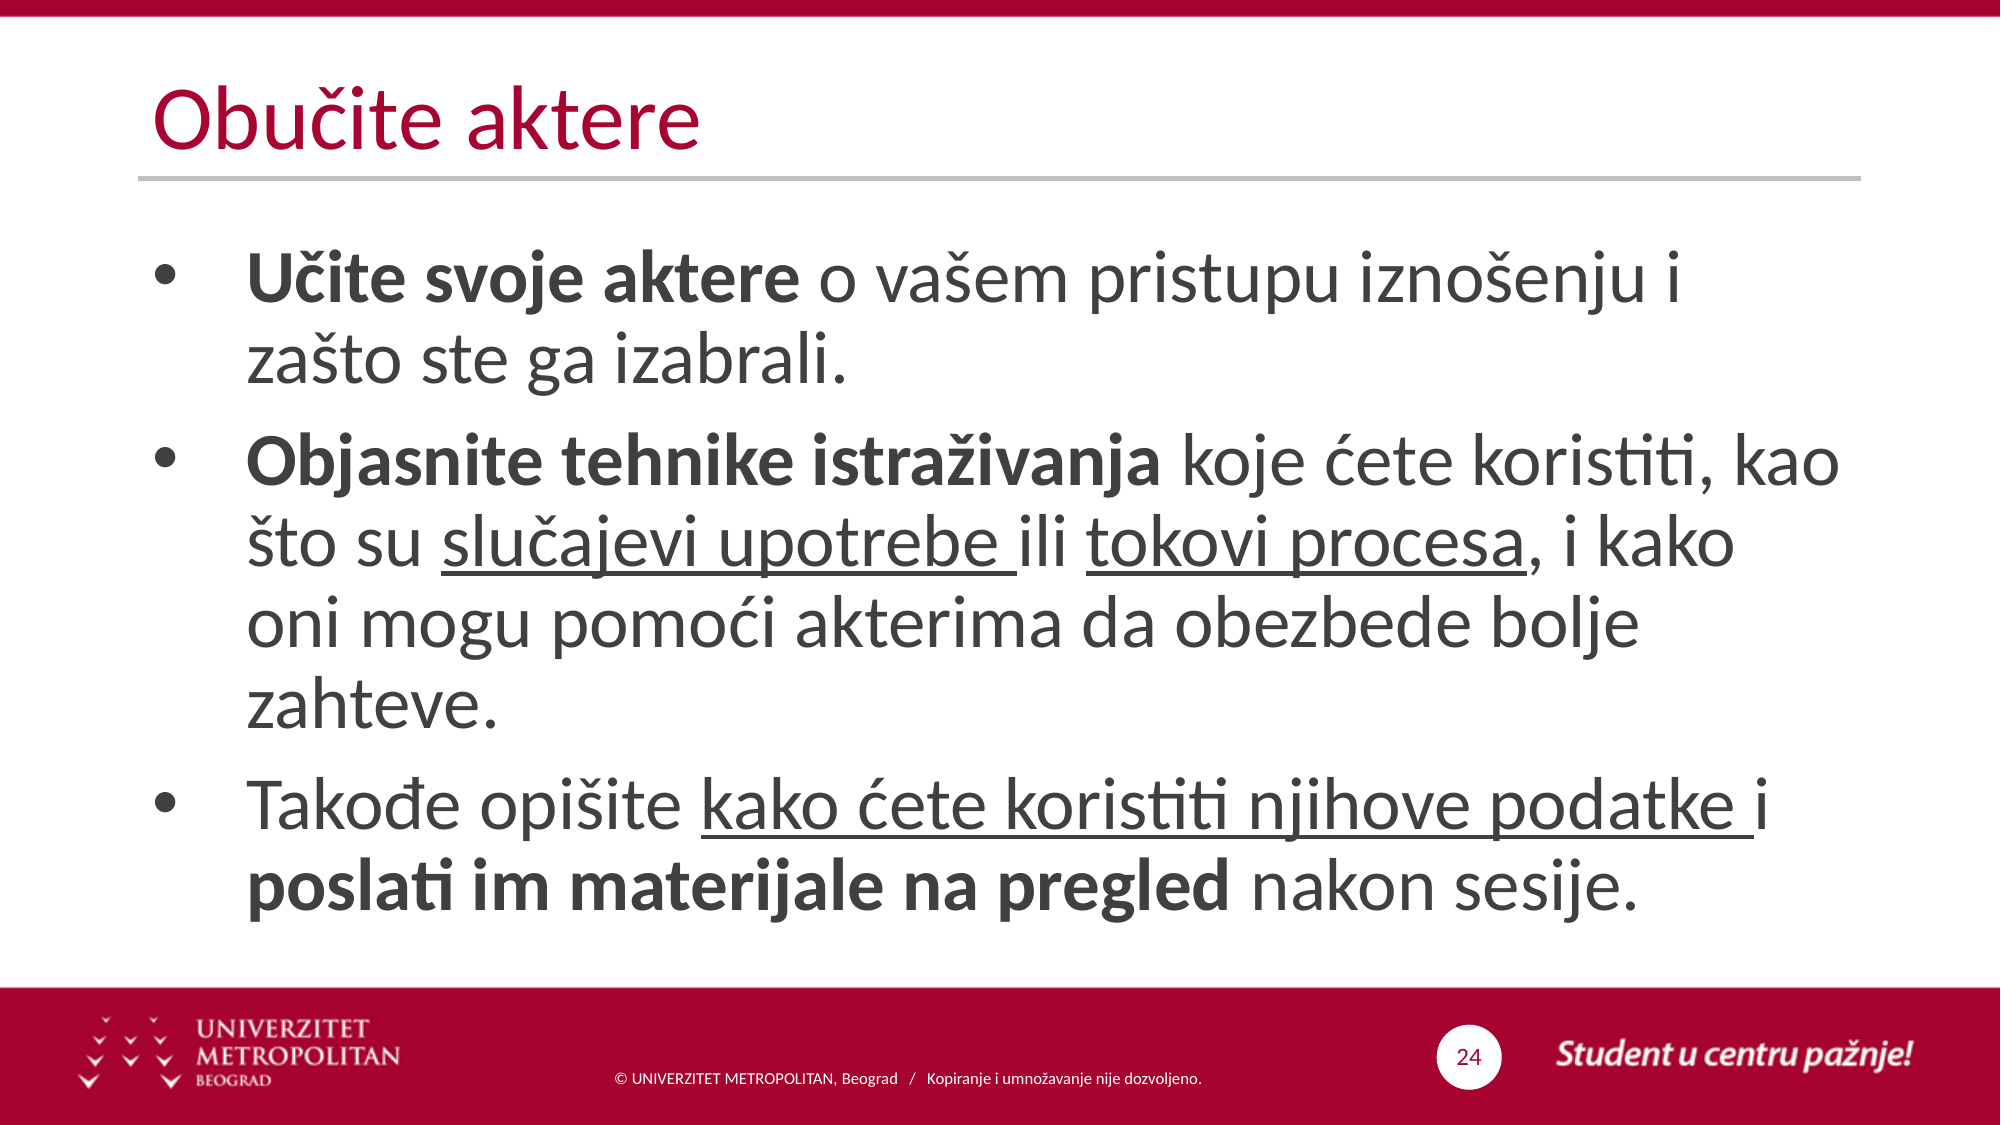

# Obučite aktere
Učite svoje aktere o vašem pristupu iznošenju i zašto ste ga izabrali.
Objasnite tehnike istraživanja koje ćete koristiti, kao što su slučajevi upotrebe ili tokovi procesa, i kako oni mogu pomoći akterima da obezbede bolje zahteve.
Takođe opišite kako ćete koristiti njihove podatke i poslati im materijale na pregled nakon sesije.